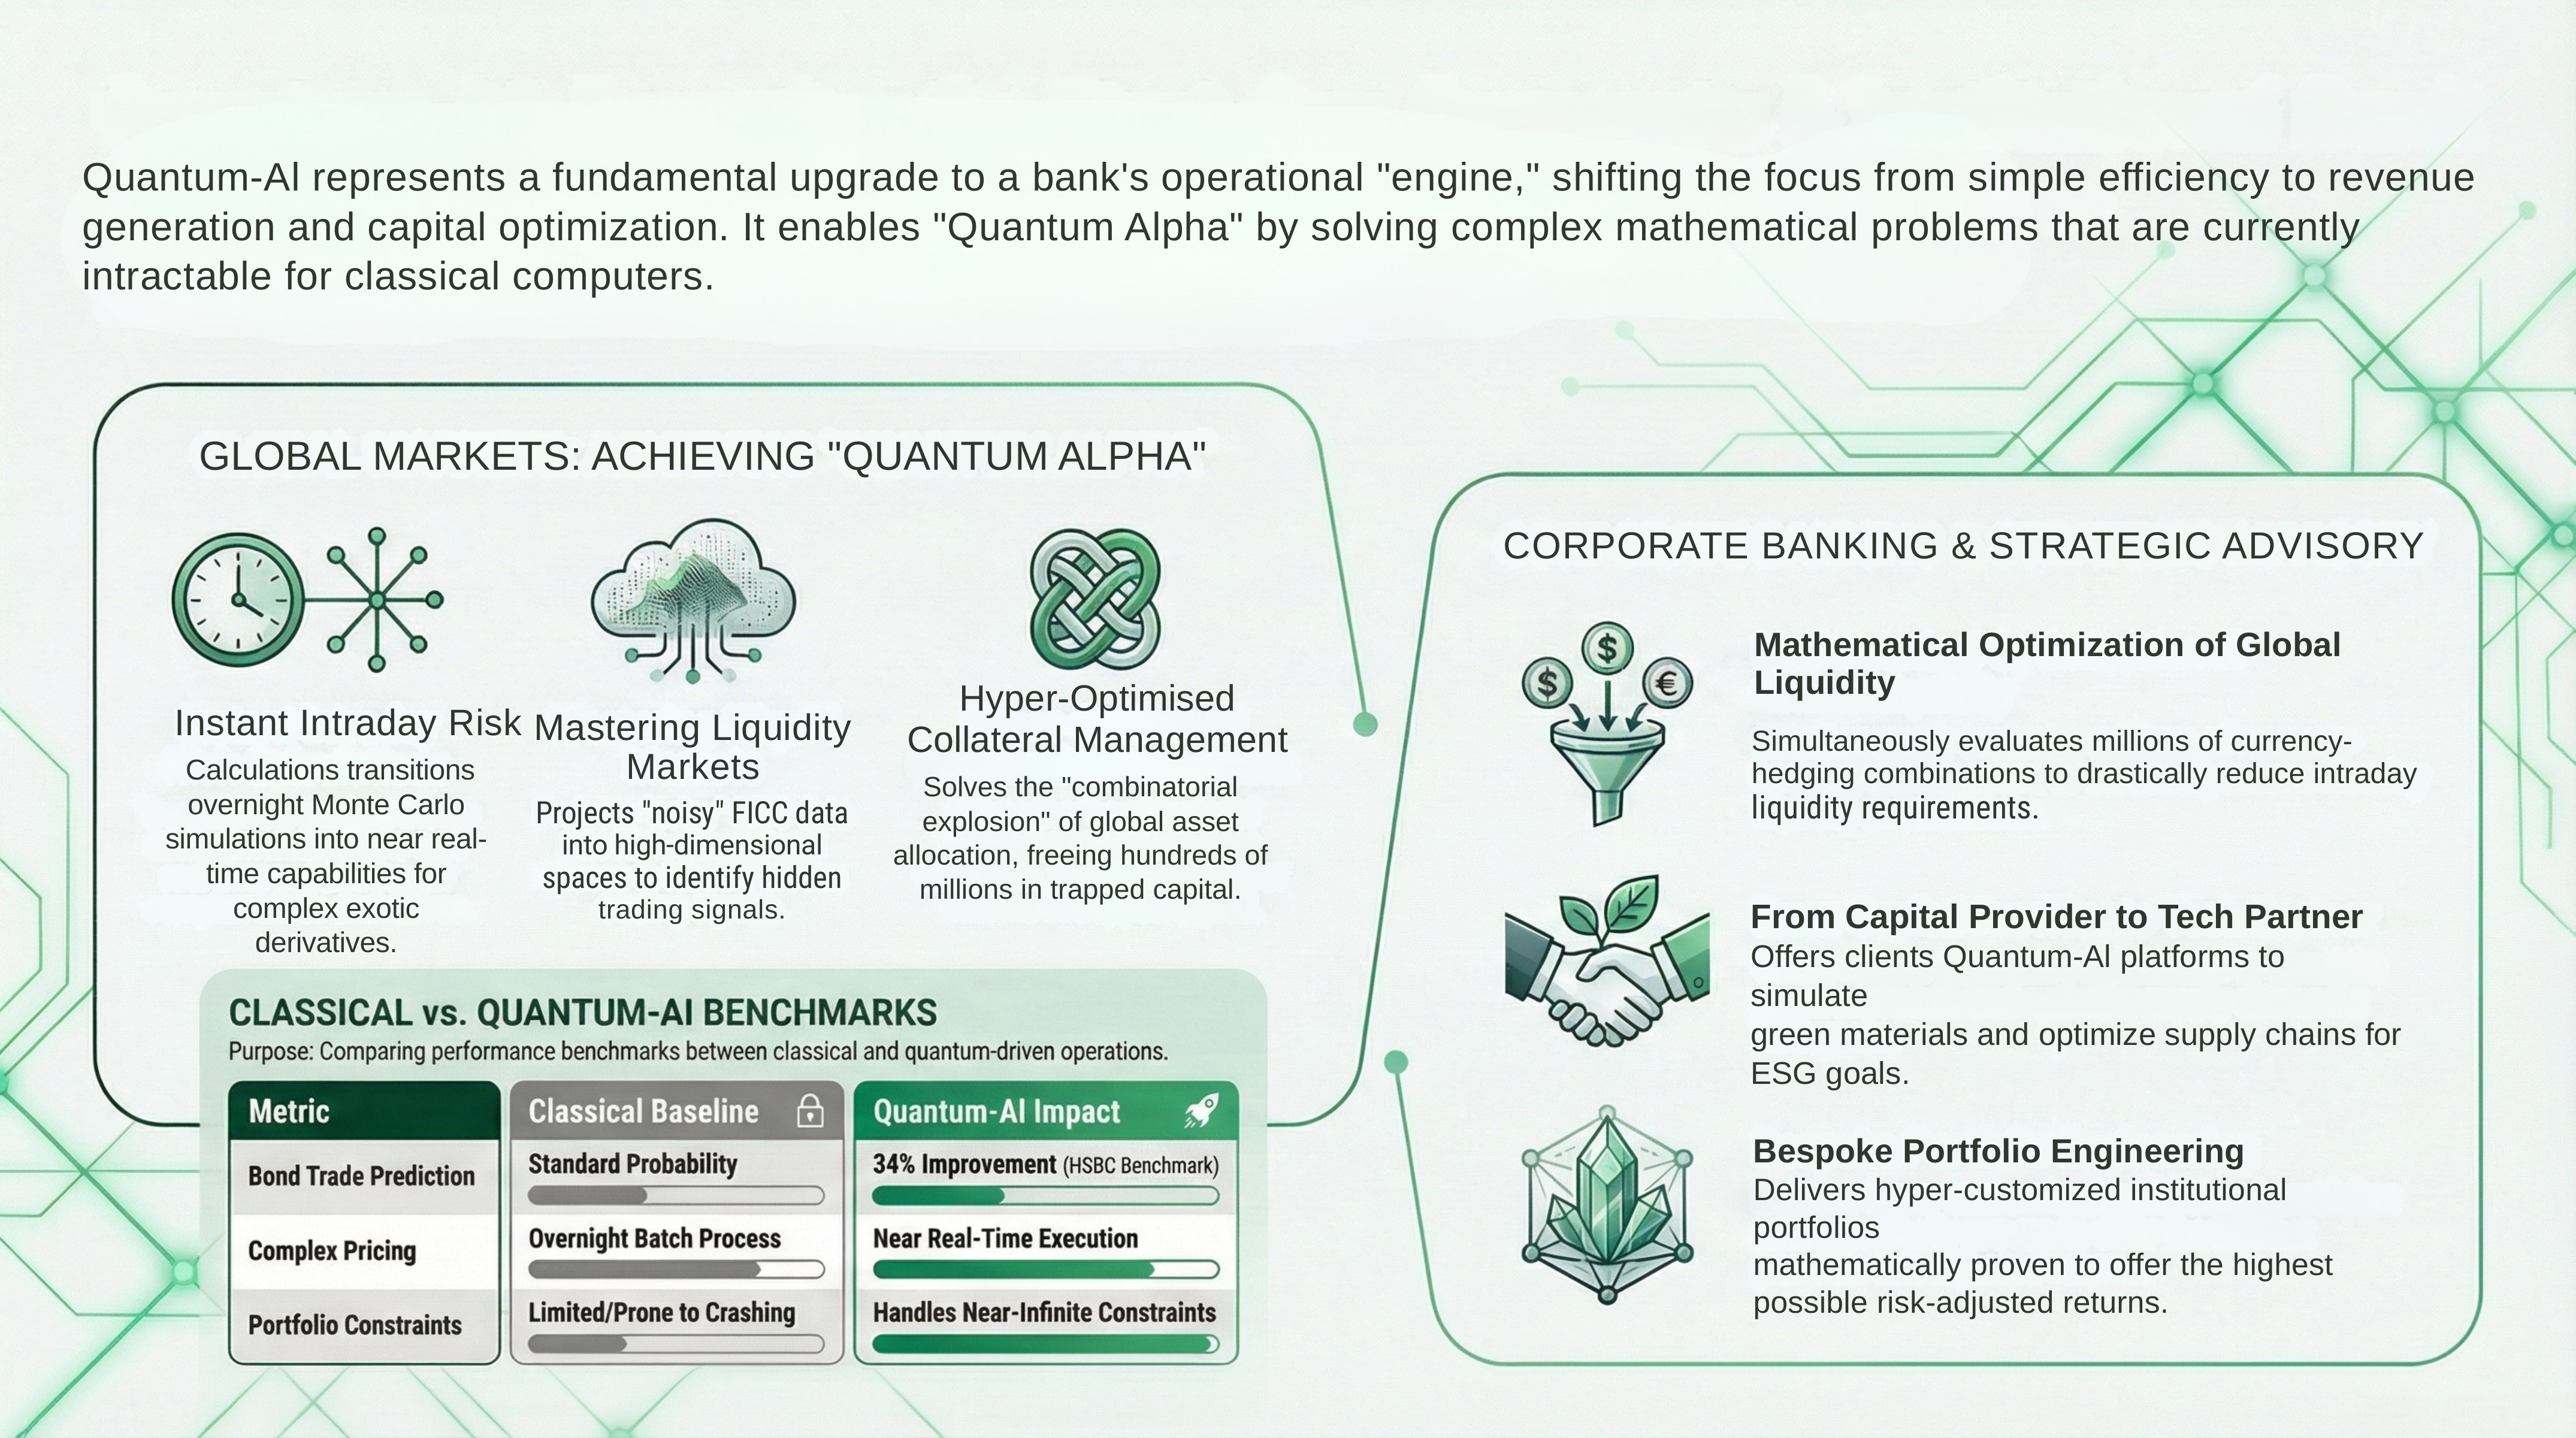

Quantum-Al represents a fundamental upgrade to a bank's operational "engine," shifting the focus from simple efficiency to revenue generation and capital optimization. It enables "Quantum Alpha" by solving complex mathematical problems that are currently intractable for classical computers.
GLOBAL MARKETS: ACHIEVING "QUANTUM ALPHA"
CORPORATE BANKING & STRATEGIC ADVISORY
Mathematical Optimization of Global Liquidity
Hyper-Optimised Collateral Management
Instant Intraday Risk
Mastering Liquidity
Simultaneously evaluates millions of currency-
hedging combinations to drastically reduce intraday
liquidity requirements.
Markets
 Calculations transitions overnight Monte Carlo simulations into near real-time capabilities for complex exotic derivatives.
Solves the "combinatorial explosion" of global asset allocation, freeing hundreds of millions in trapped capital.
Projects "noisy" FICC data
into high-dimensional
spaces to identify hidden
trading signals.
From Capital Provider to Tech Partner
Offers clients Quantum-Al platforms to simulate
green materials and optimize supply chains for
ESG goals.
Bespoke Portfolio Engineering
Delivers hyper-customized institutional portfolios
mathematically proven to offer the highest
possible risk-adjusted returns.